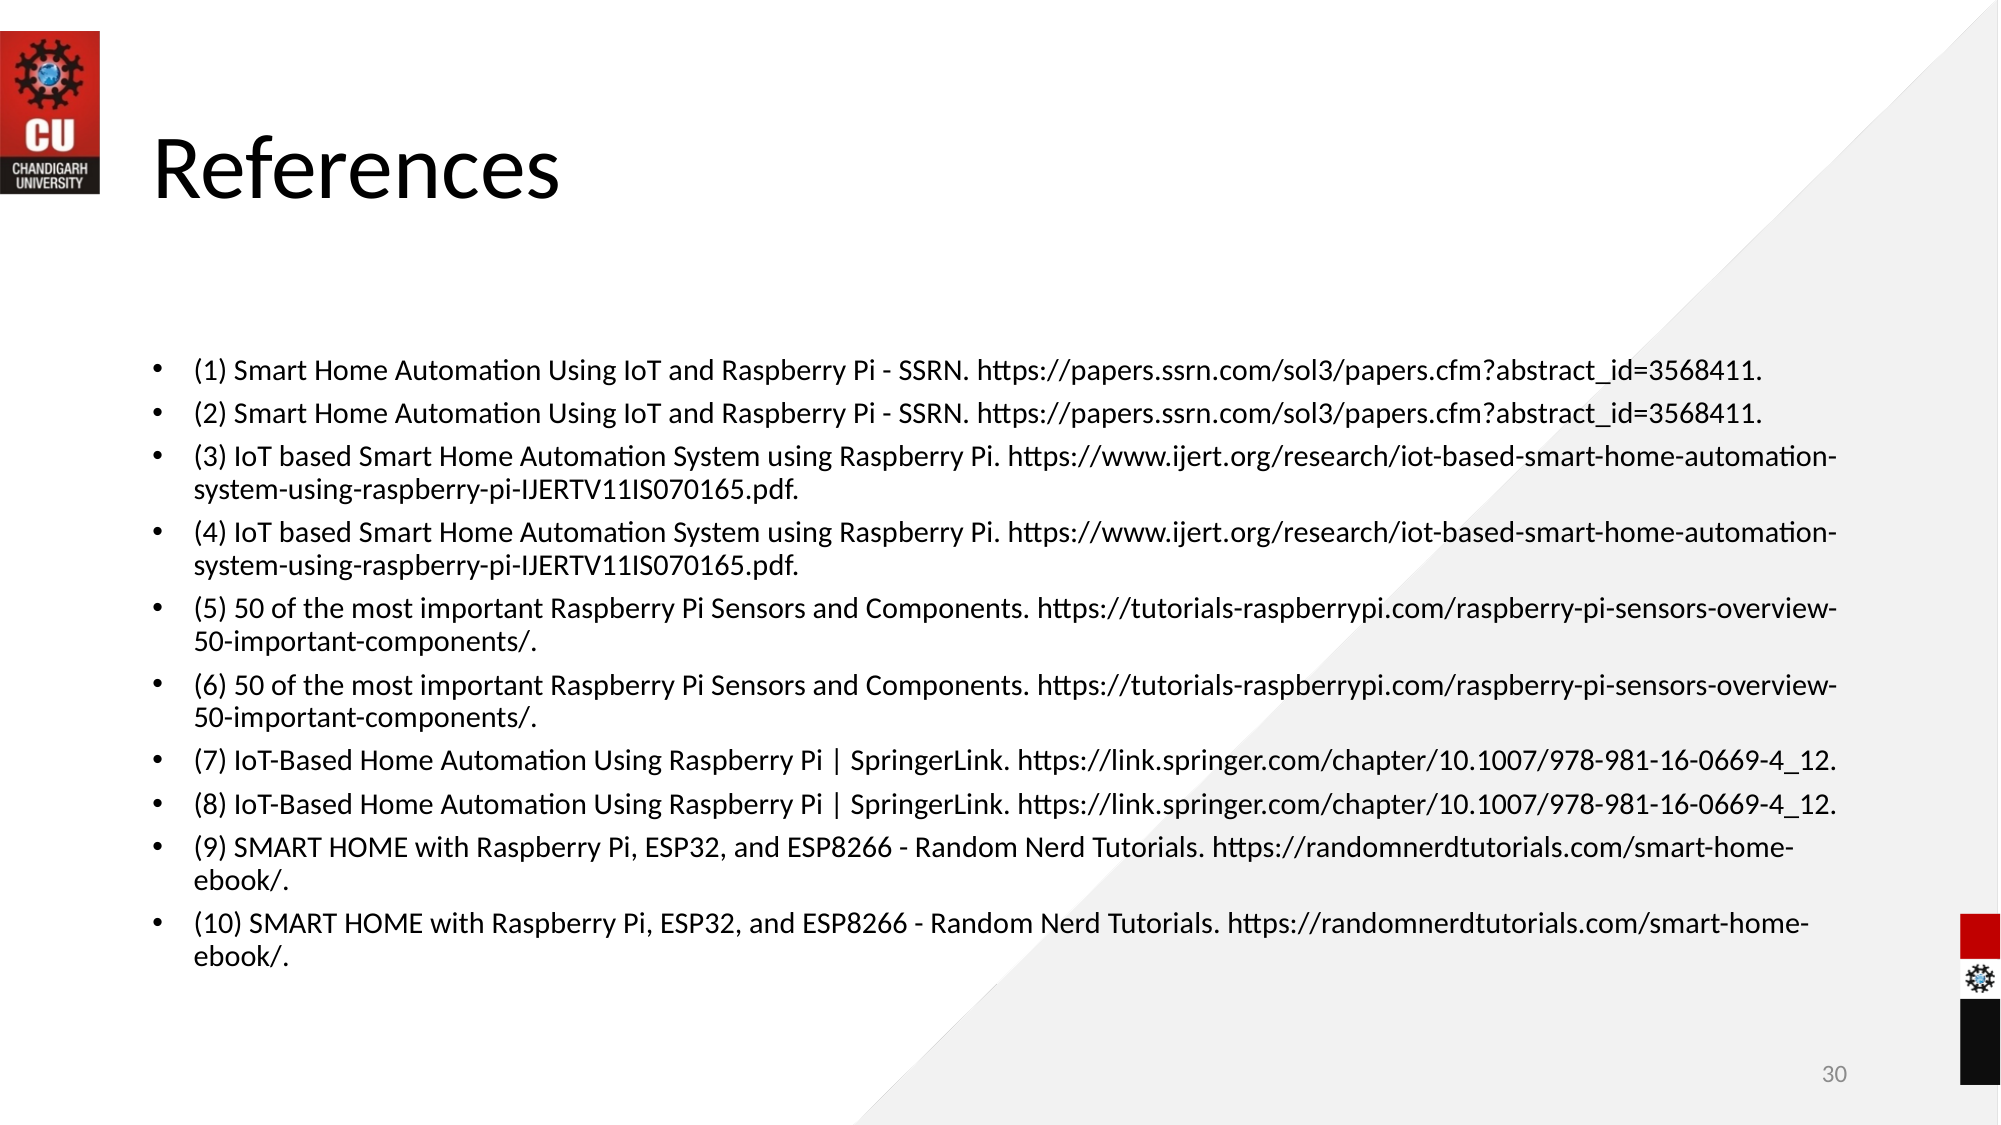

# References

(1) Smart Home Automation Using IoT and Raspberry Pi - SSRN. https://papers.ssrn.com/sol3/papers.cfm?abstract_id=3568411.
(2) Smart Home Automation Using IoT and Raspberry Pi - SSRN. https://papers.ssrn.com/sol3/papers.cfm?abstract_id=3568411.
(3) IoT based Smart Home Automation System using Raspberry Pi. https://www.ijert.org/research/iot-based-smart-home-automation-system-using-raspberry-pi-IJERTV11IS070165.pdf.
(4) IoT based Smart Home Automation System using Raspberry Pi. https://www.ijert.org/research/iot-based-smart-home-automation-system-using-raspberry-pi-IJERTV11IS070165.pdf.
(5) 50 of the most important Raspberry Pi Sensors and Components. https://tutorials-raspberrypi.com/raspberry-pi-sensors-overview-50-important-components/.
(6) 50 of the most important Raspberry Pi Sensors and Components. https://tutorials-raspberrypi.com/raspberry-pi-sensors-overview-50-important-components/.
(7) IoT-Based Home Automation Using Raspberry Pi | SpringerLink. https://link.springer.com/chapter/10.1007/978-981-16-0669-4_12.
(8) IoT-Based Home Automation Using Raspberry Pi | SpringerLink. https://link.springer.com/chapter/10.1007/978-981-16-0669-4_12.
(9) SMART HOME with Raspberry Pi, ESP32, and ESP8266 - Random Nerd Tutorials. https://randomnerdtutorials.com/smart-home-ebook/.
(10) SMART HOME with Raspberry Pi, ESP32, and ESP8266 - Random Nerd Tutorials. https://randomnerdtutorials.com/smart-home-ebook/.
30